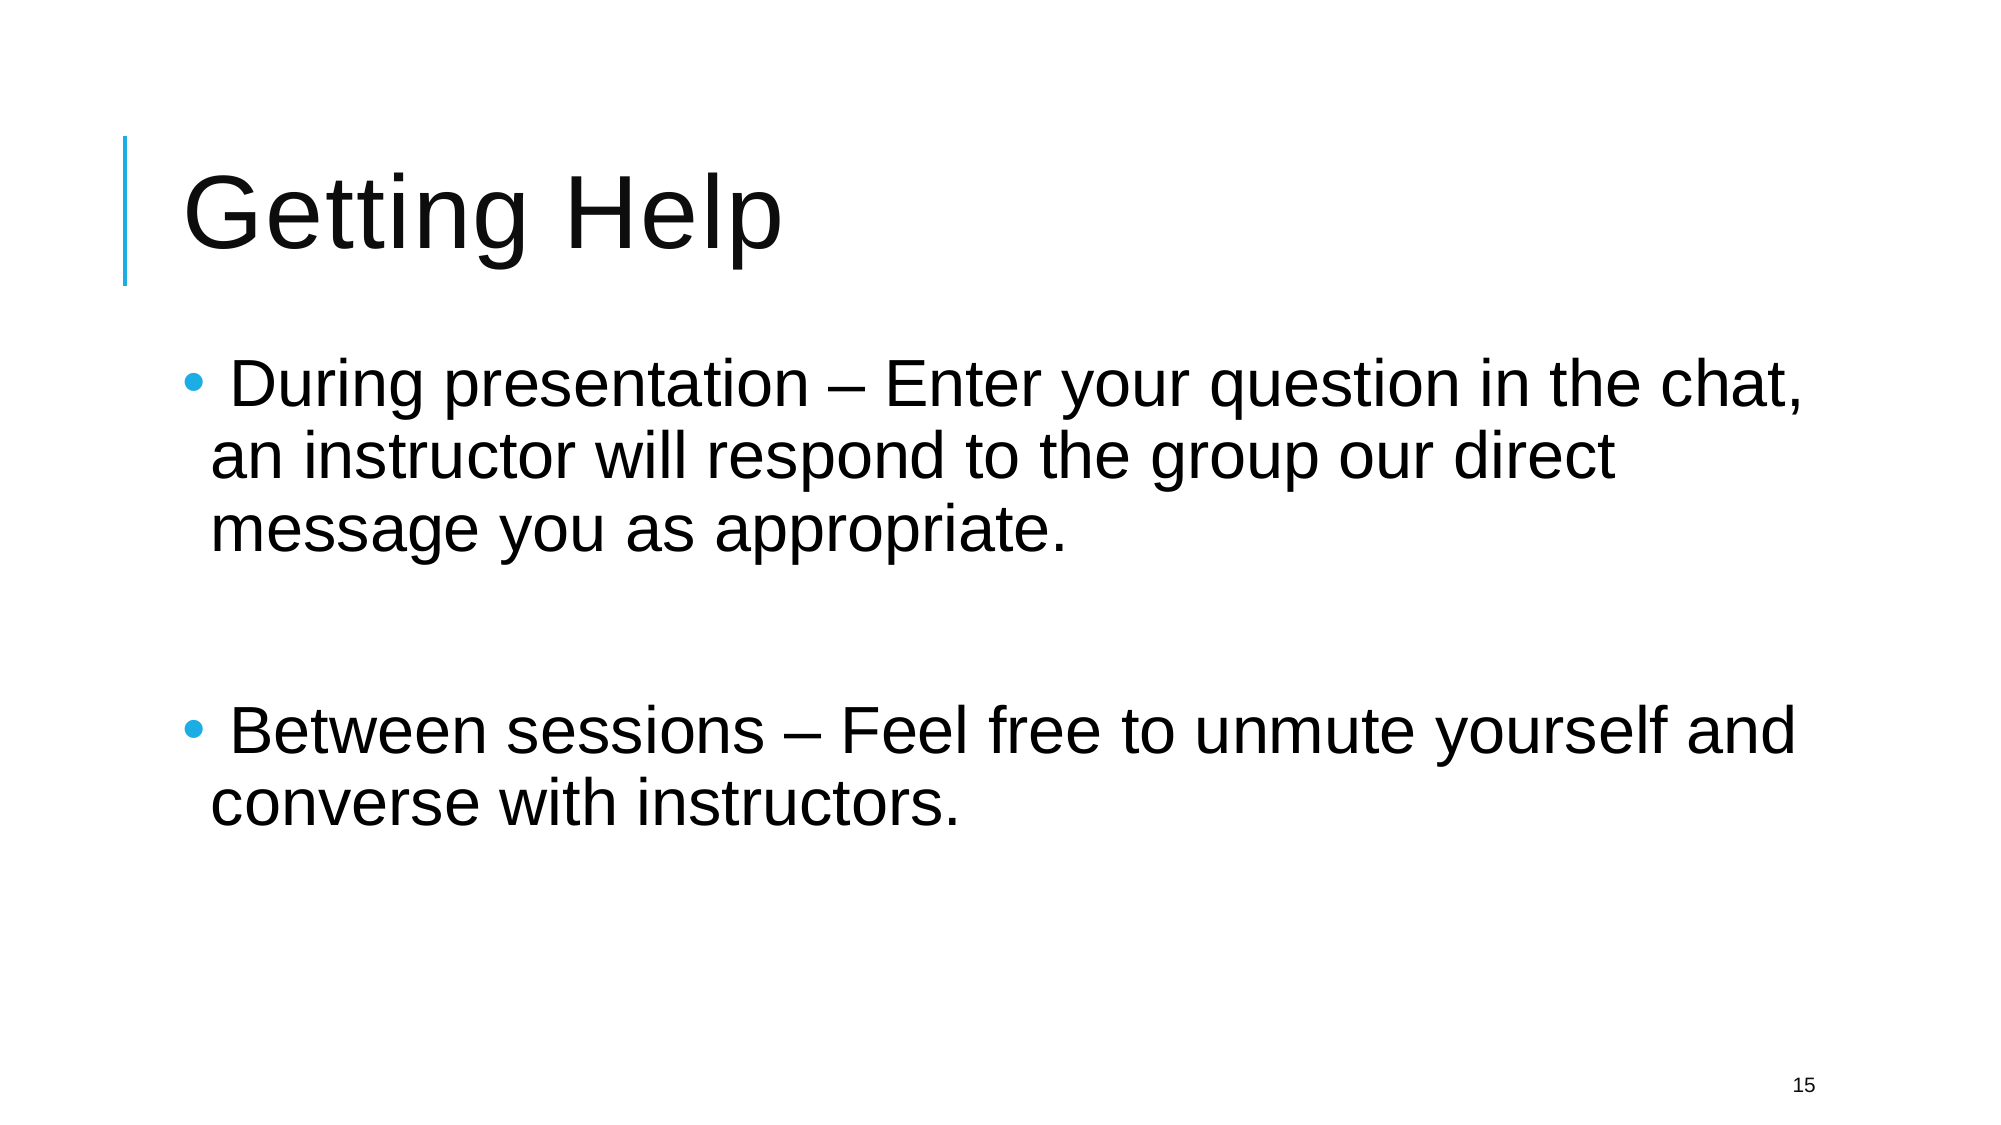

# Getting Help
 During presentation – Enter your question in the chat, an instructor will respond to the group our direct message you as appropriate.

 Between sessions – Feel free to unmute yourself and converse with instructors.

15